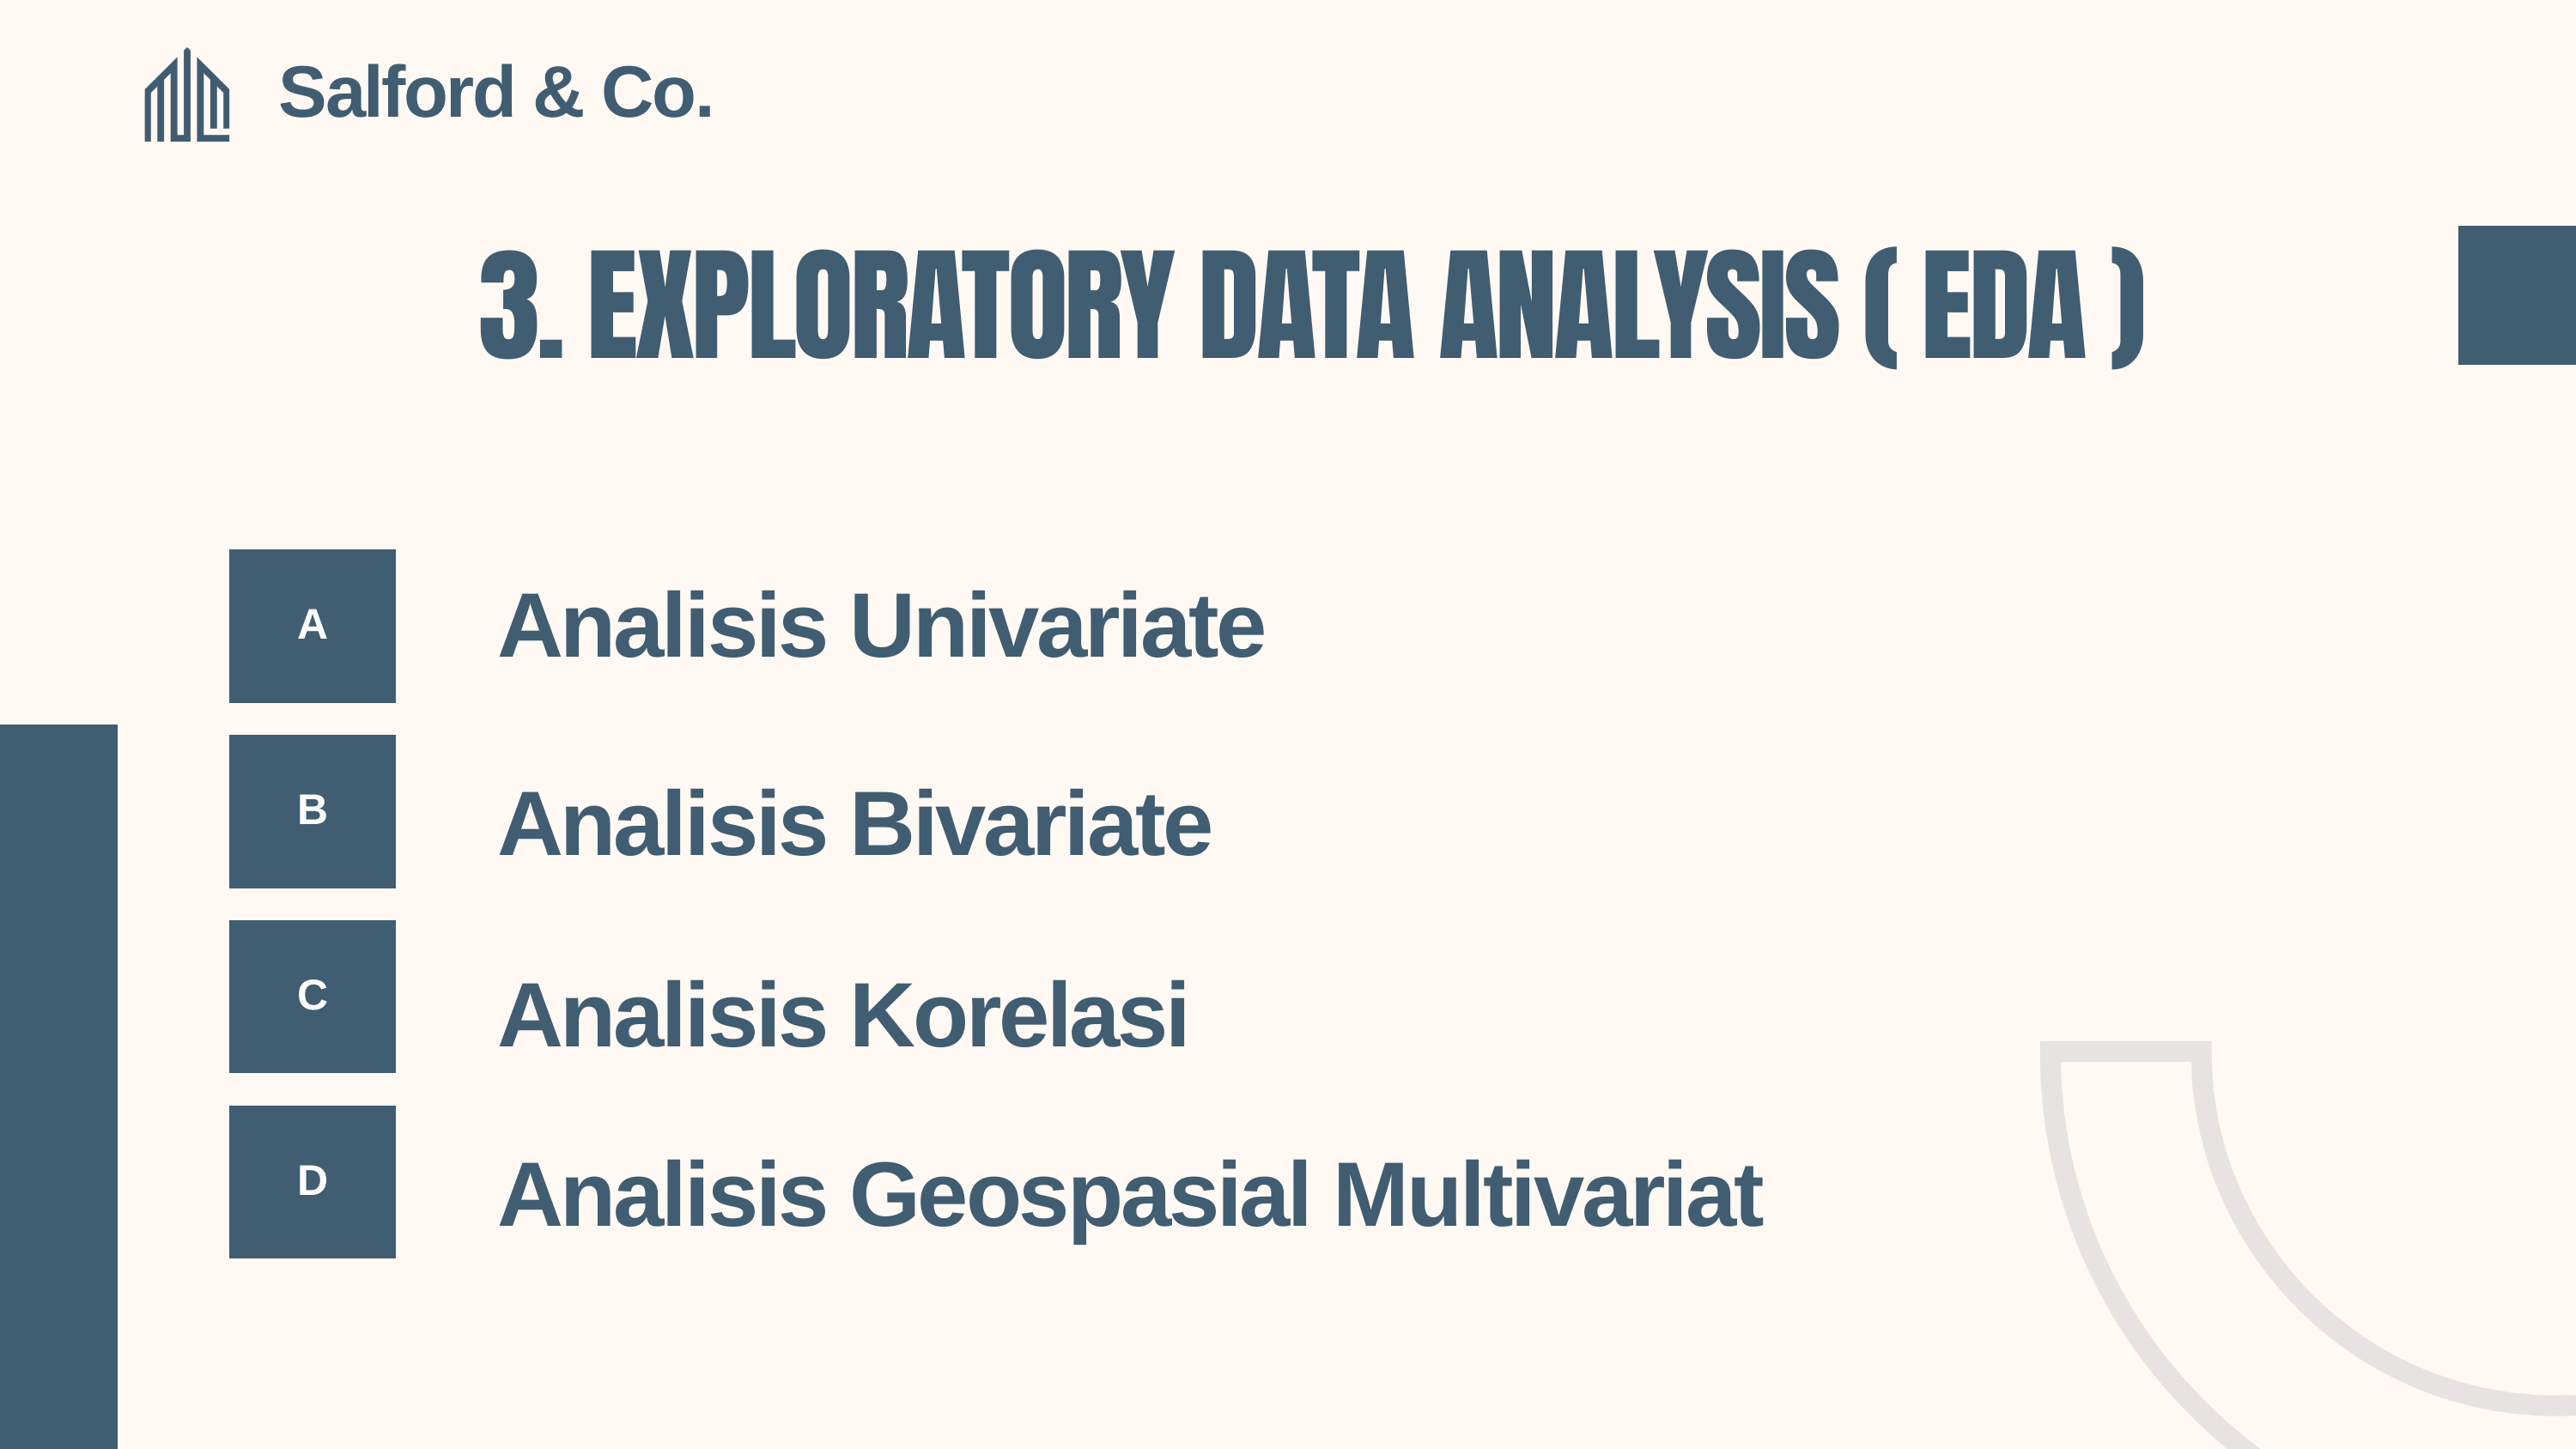

Salford & Co.

3. EXPLORATORY DATA ANALYSIS ( EDA )

A
Analisis Univariate

B
Analisis Bivariate

C
Analisis Korelasi

D
Analisis Geospasial Multivariat